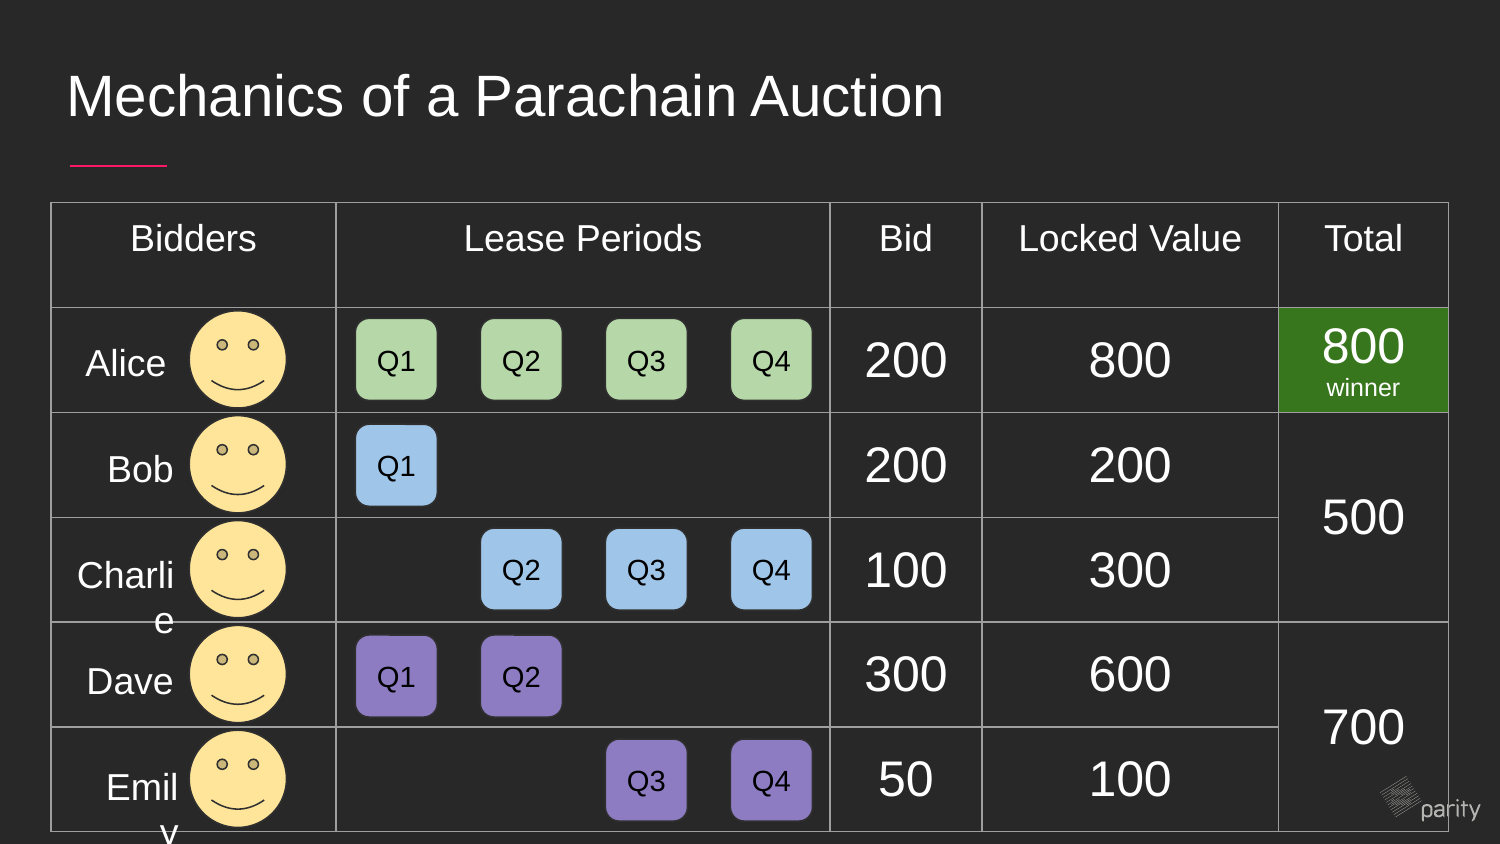

# Mechanics of a Parachain Auction
| Bidders | Lease Periods | Bid | Locked Value | Total |
| --- | --- | --- | --- | --- |
|  |  | 200 | 800 | 800 winner |
|  |  | 200 | 200 | 500 |
|  |  | 100 | 300 |  |
|  |  | 300 | 600 | 700 |
|  |  | 50 | 100 |  |

Q1
Q2
Q3
Q4
Alice

Q1
Bob

Q2
Q3
Q4
Charlie

Q1
Q2
Dave

Q3
Q4
Emily